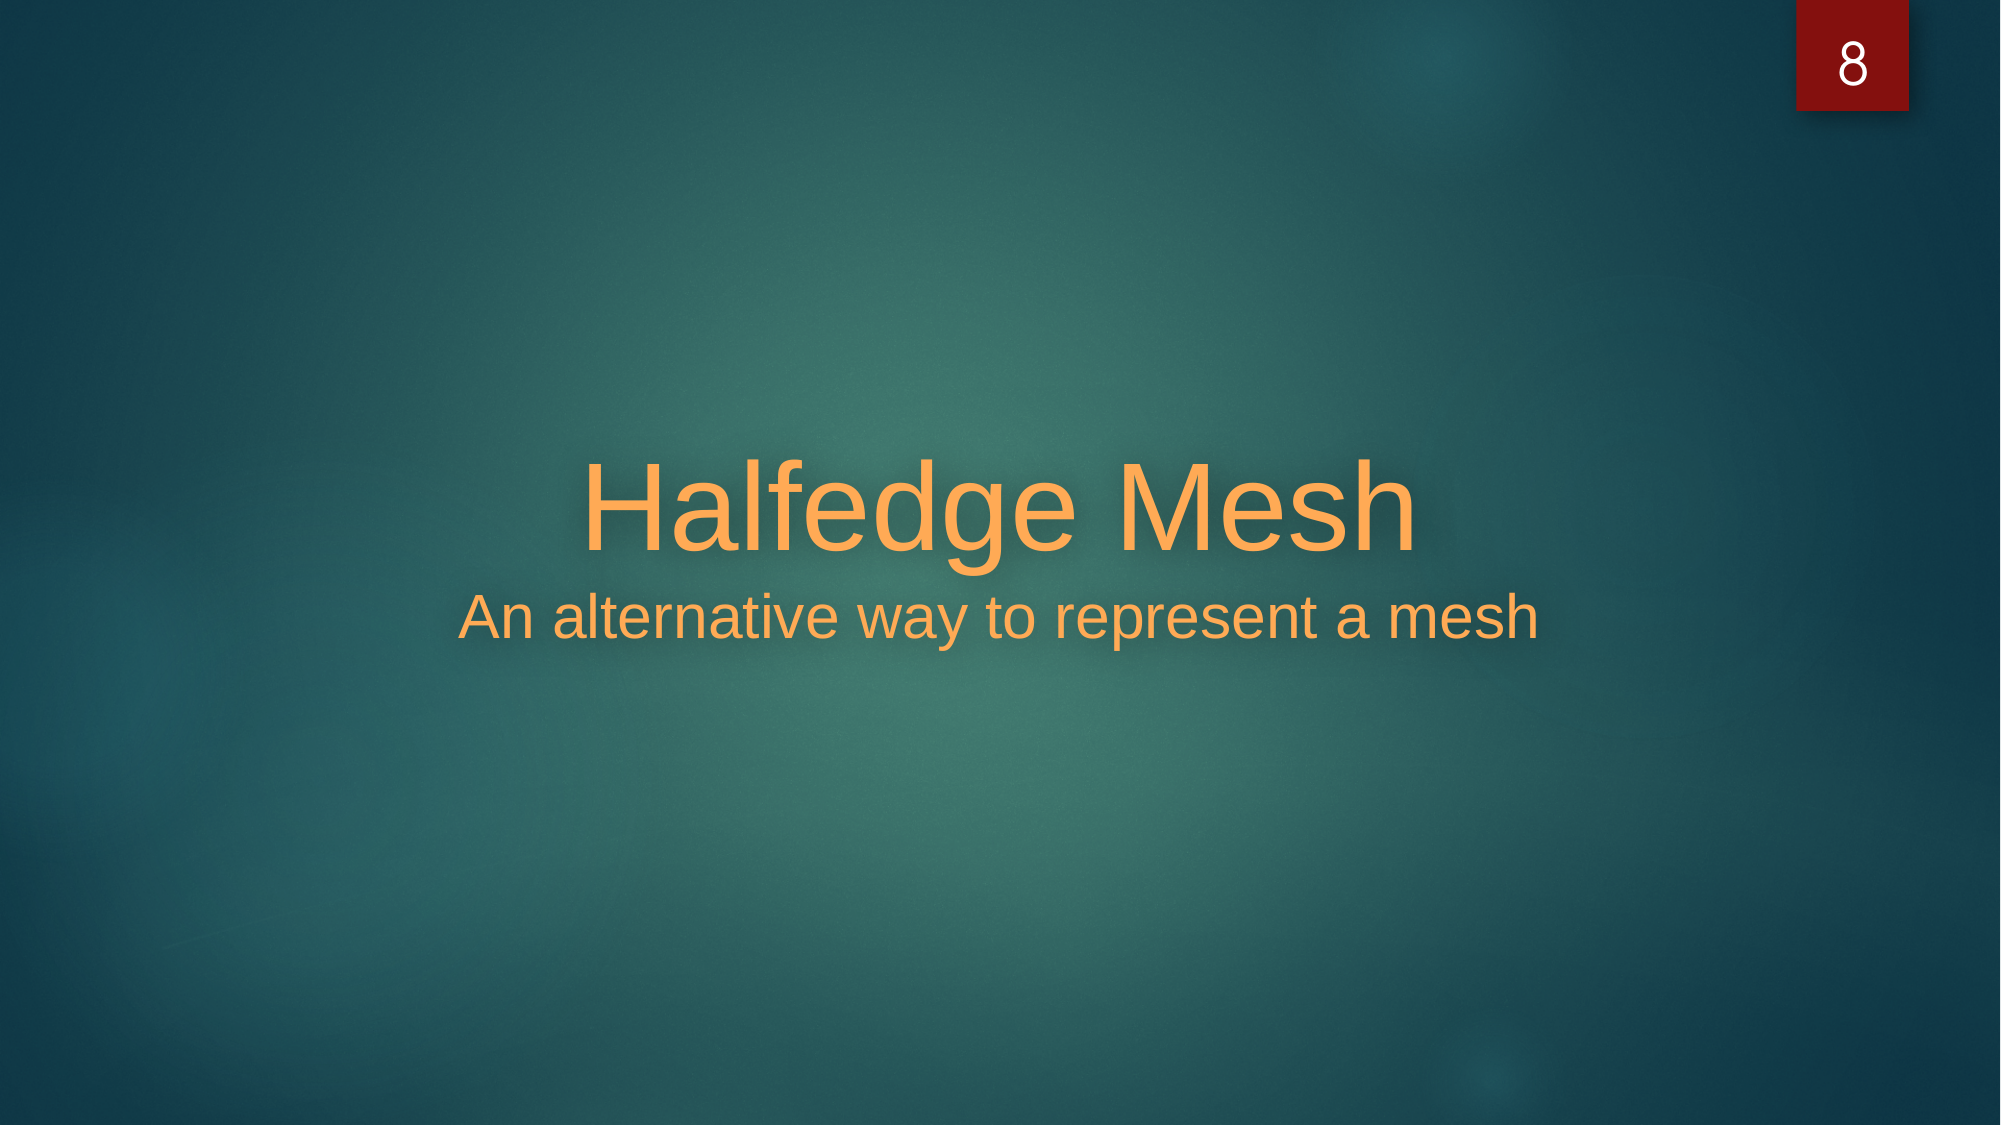

8

Halfedge Mesh
An alternative way to represent a mesh